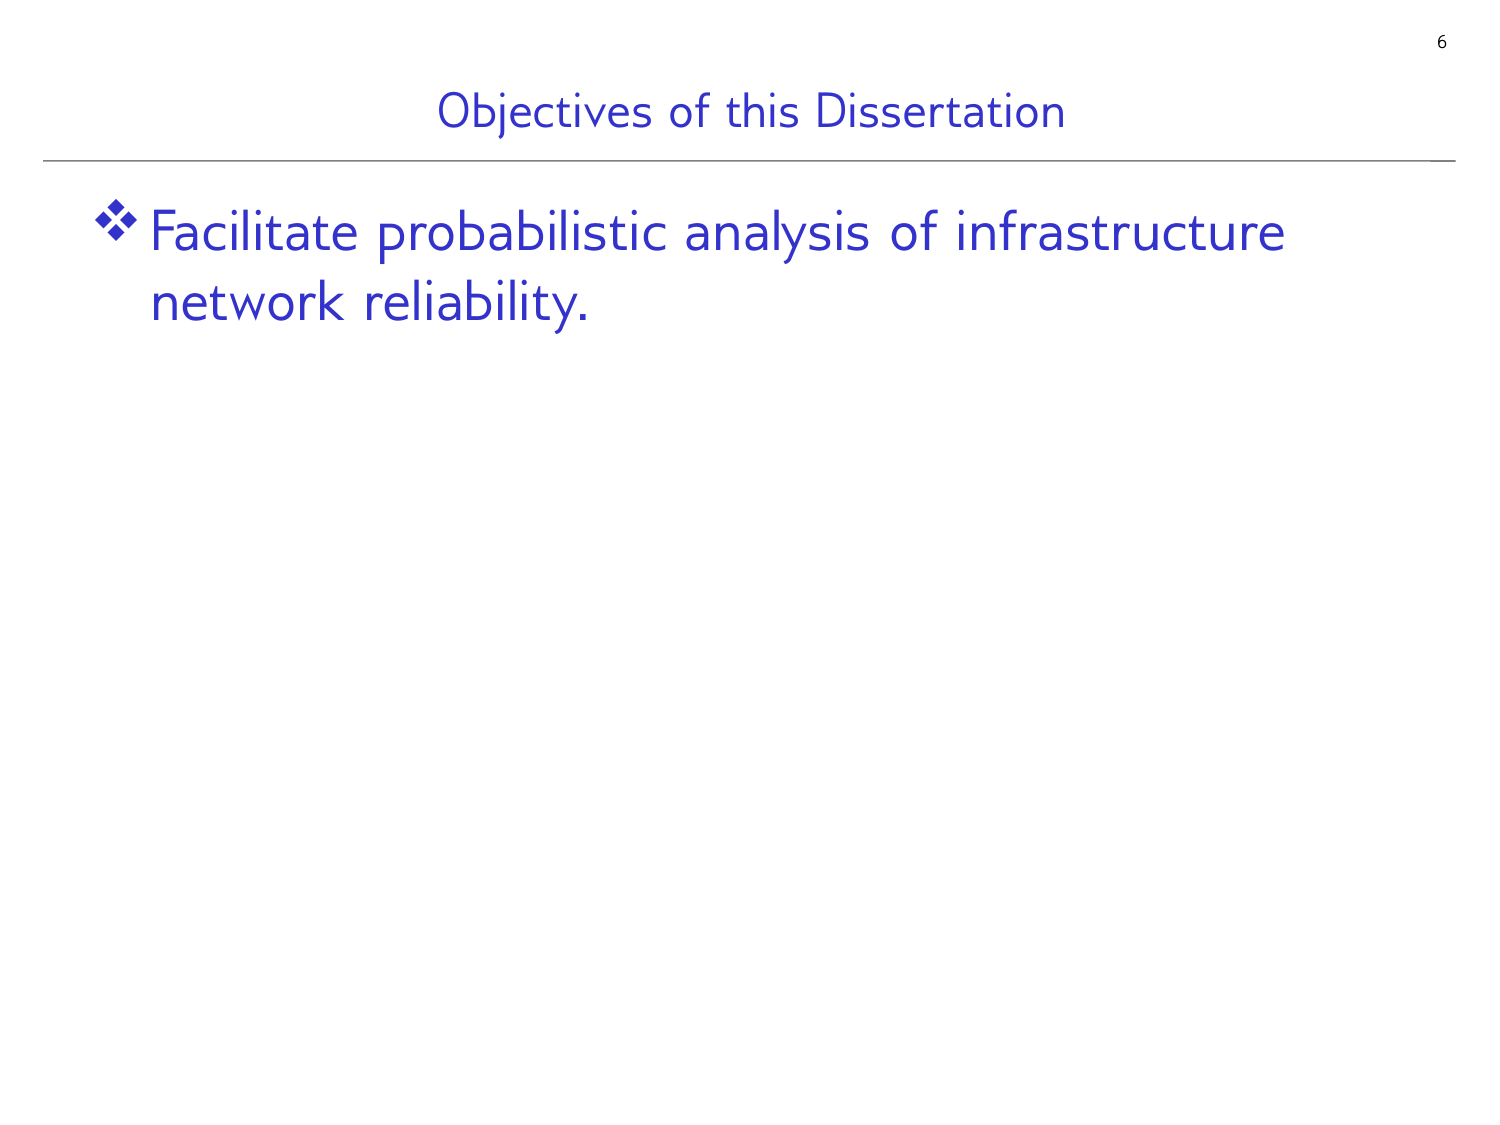

# Objectives of this Dissertation
Facilitate probabilistic analysis of infrastructure network reliability.